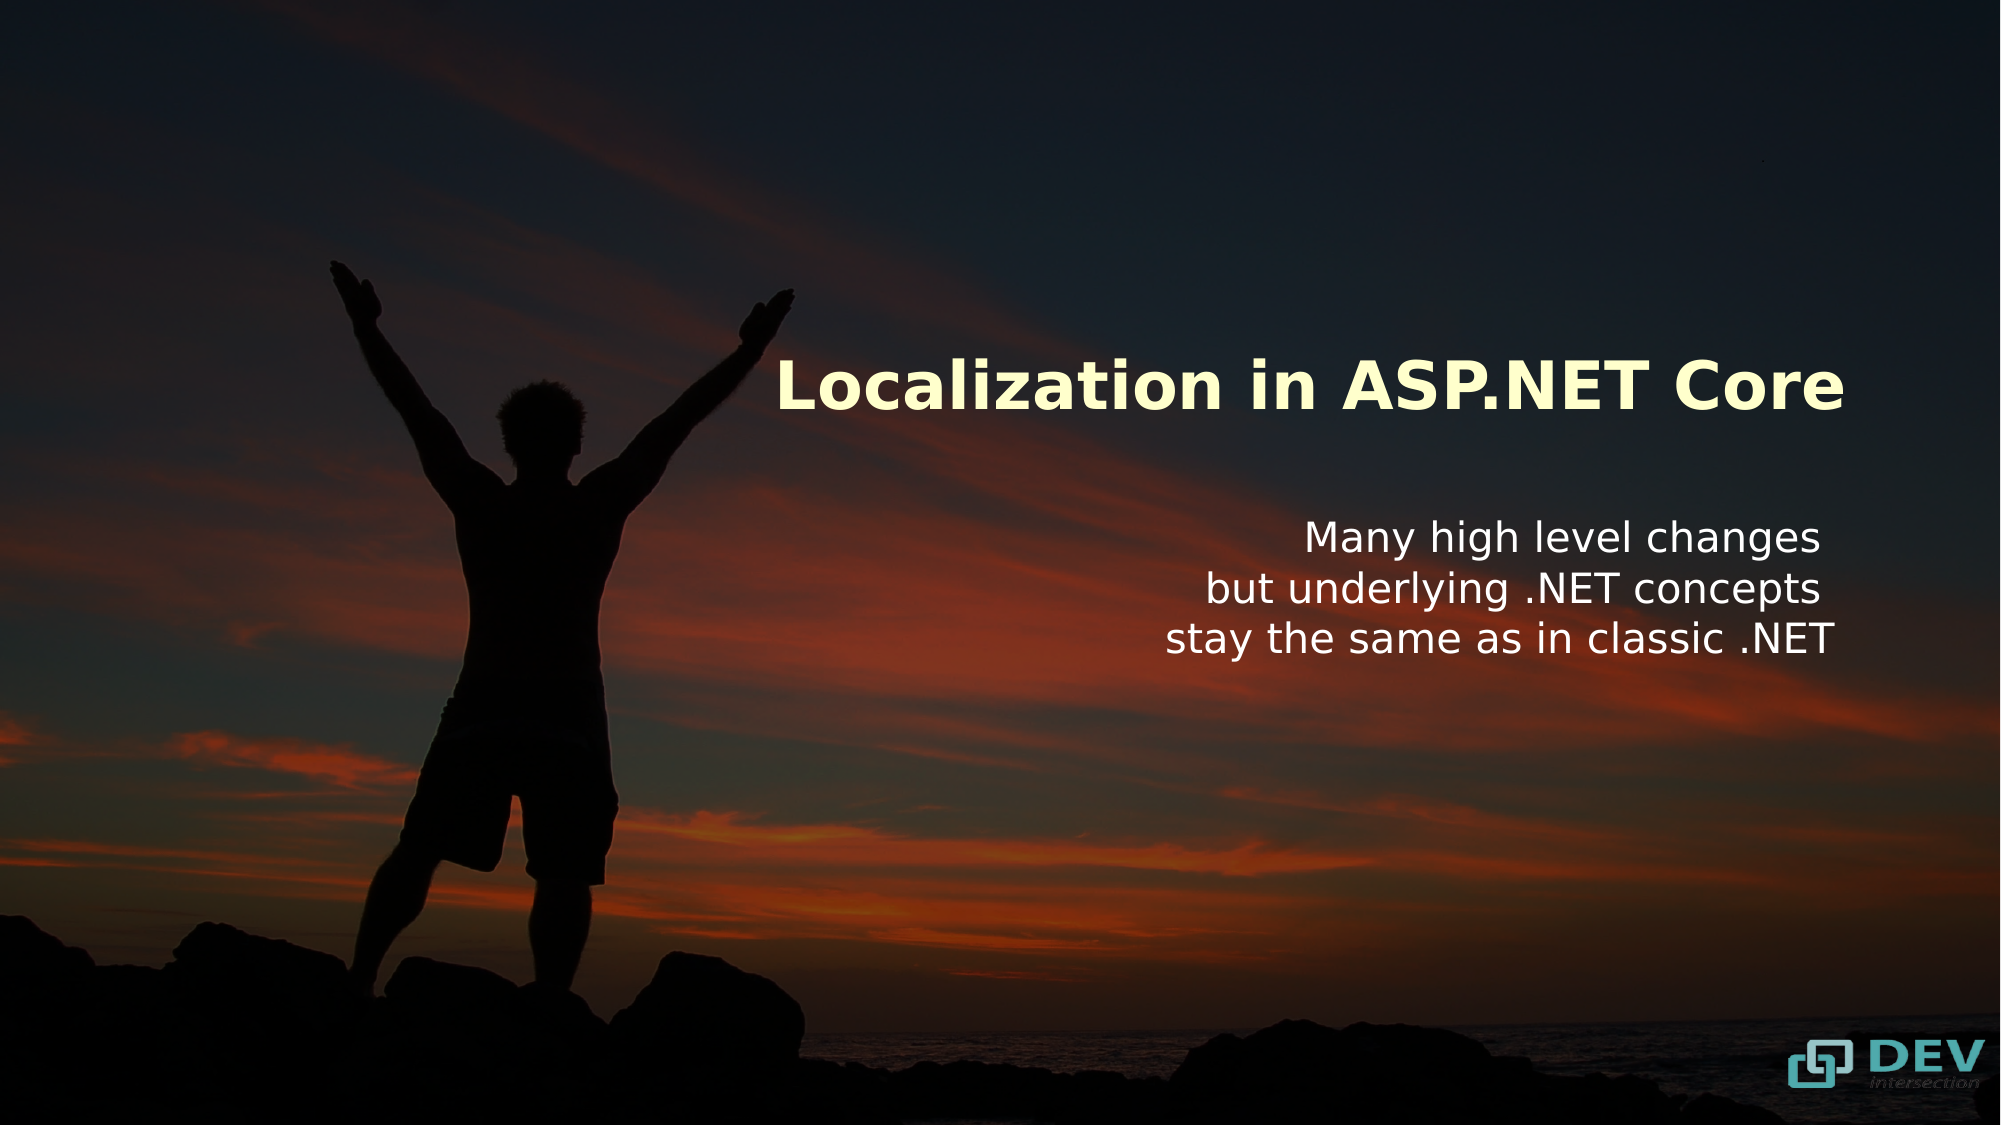

# Localization in ASP.NET Core
Many high level changes
but underlying .NET concepts
stay the same as in classic .NET